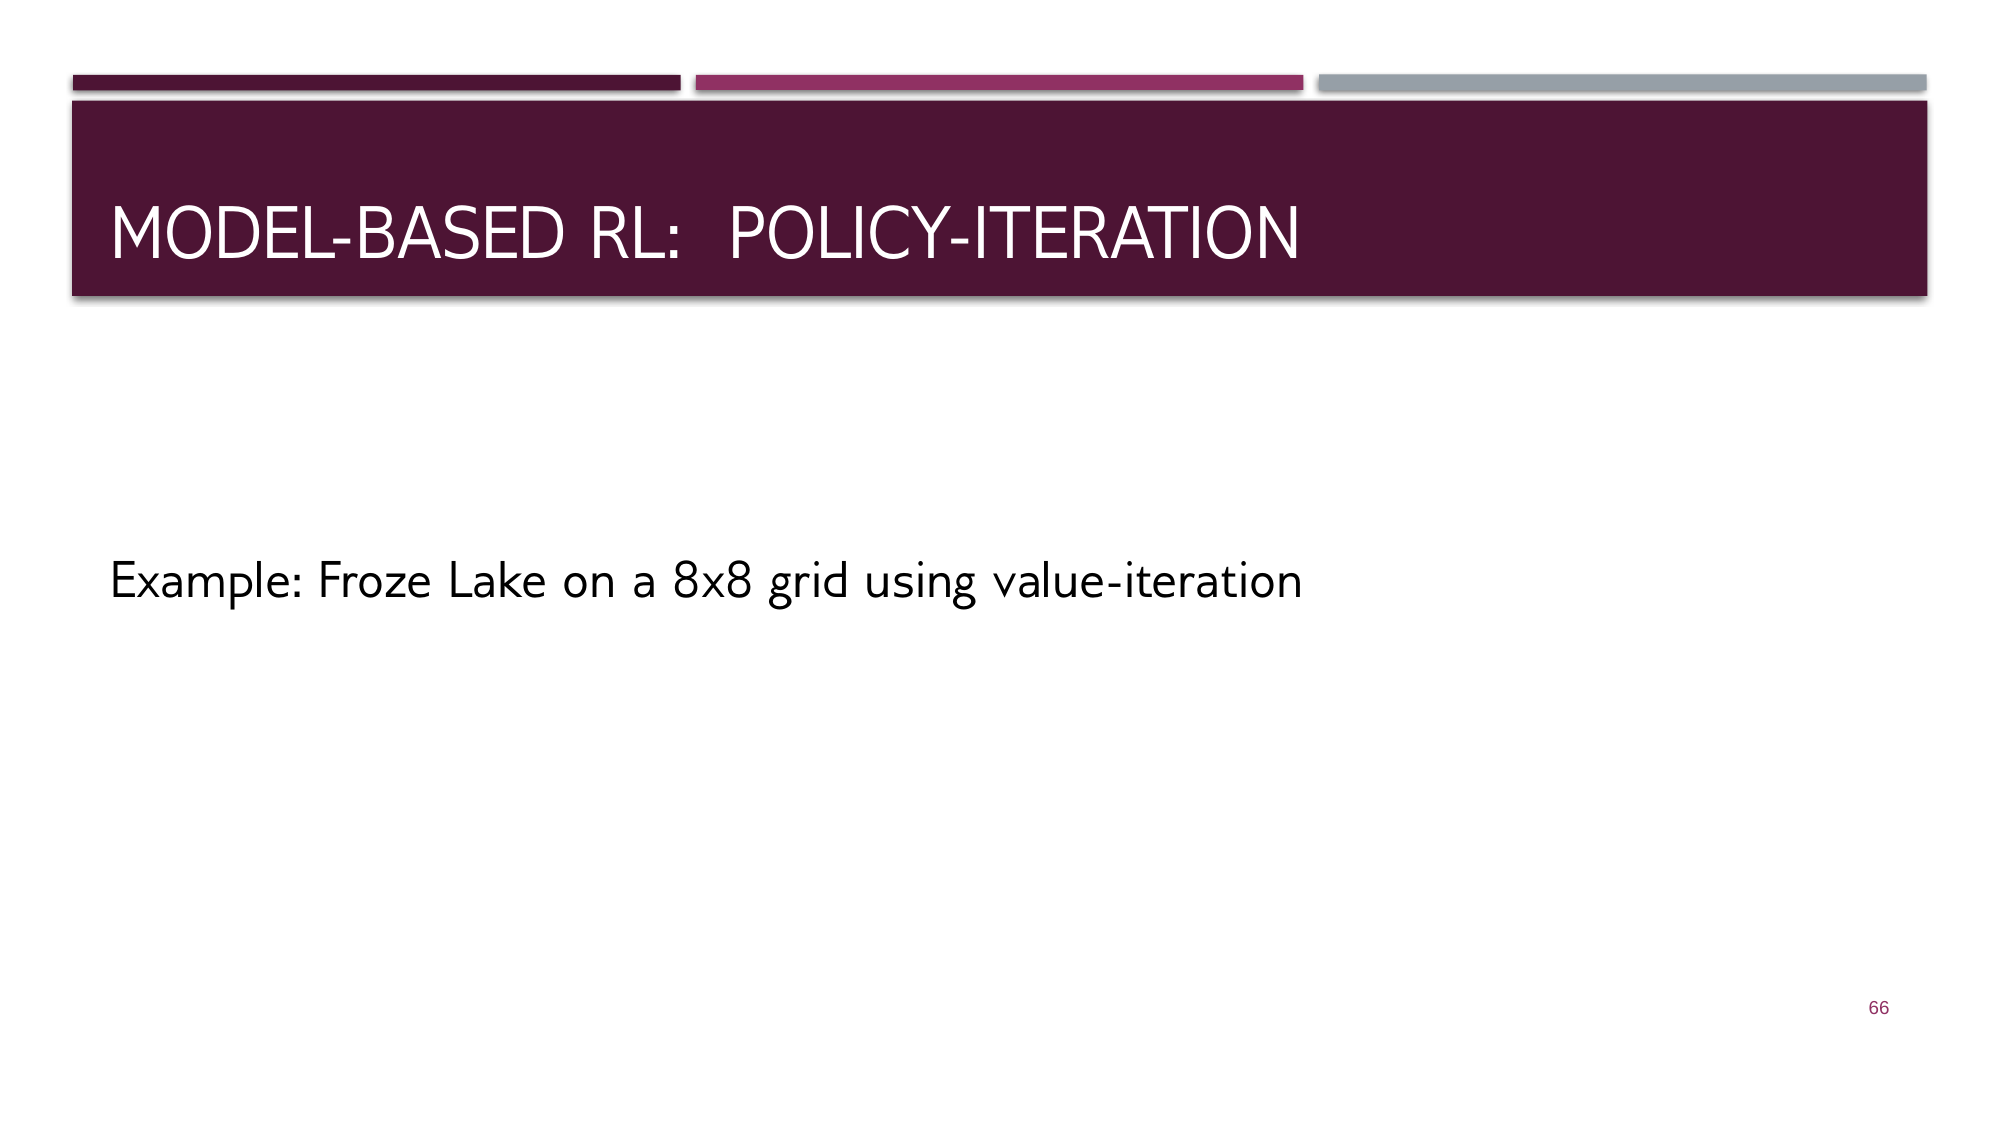

# Model-based rl:  POLICY-iteration
Example: Froze Lake on a 8x8 grid using value-iteration
66